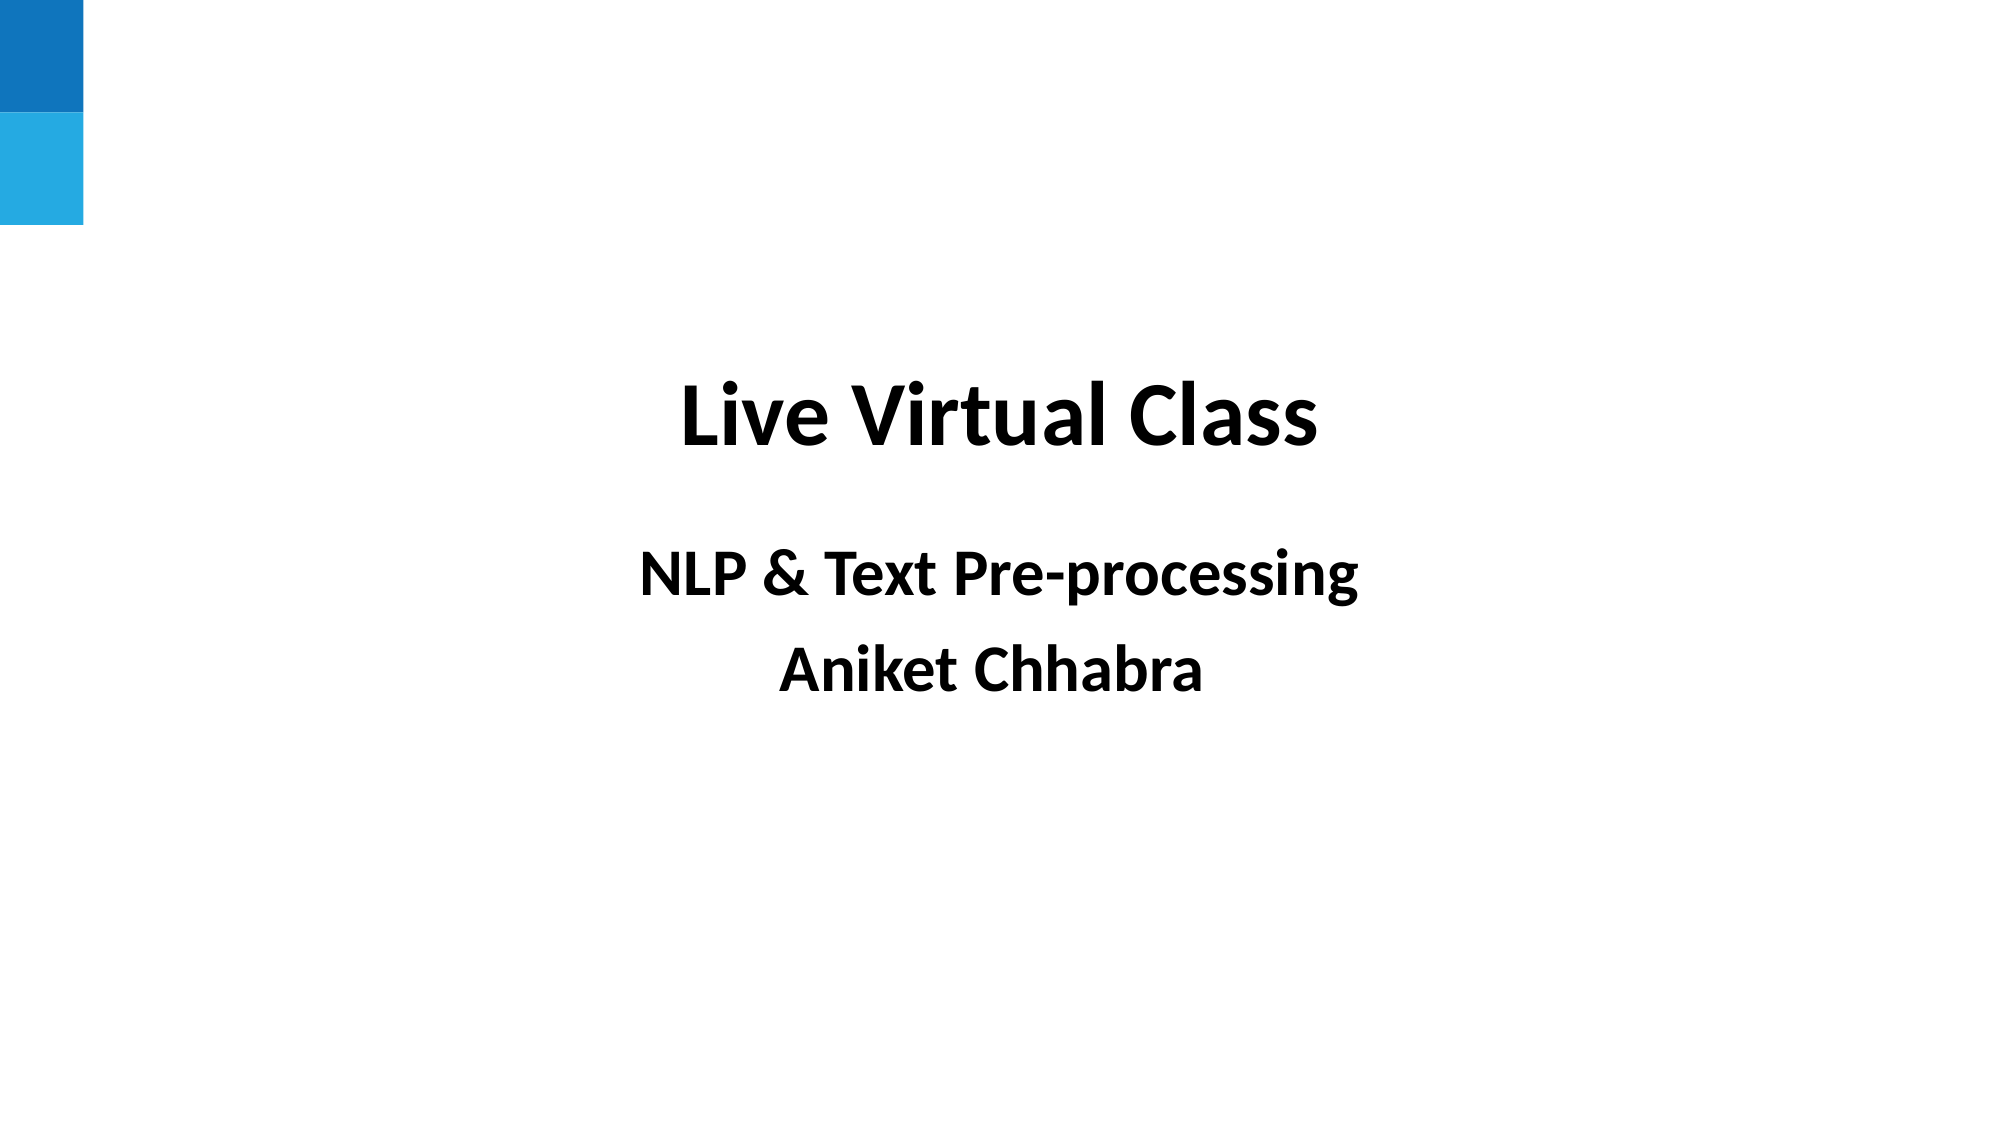

Live Virtual Class
NLP & Text Pre-processing
Aniket Chhabra